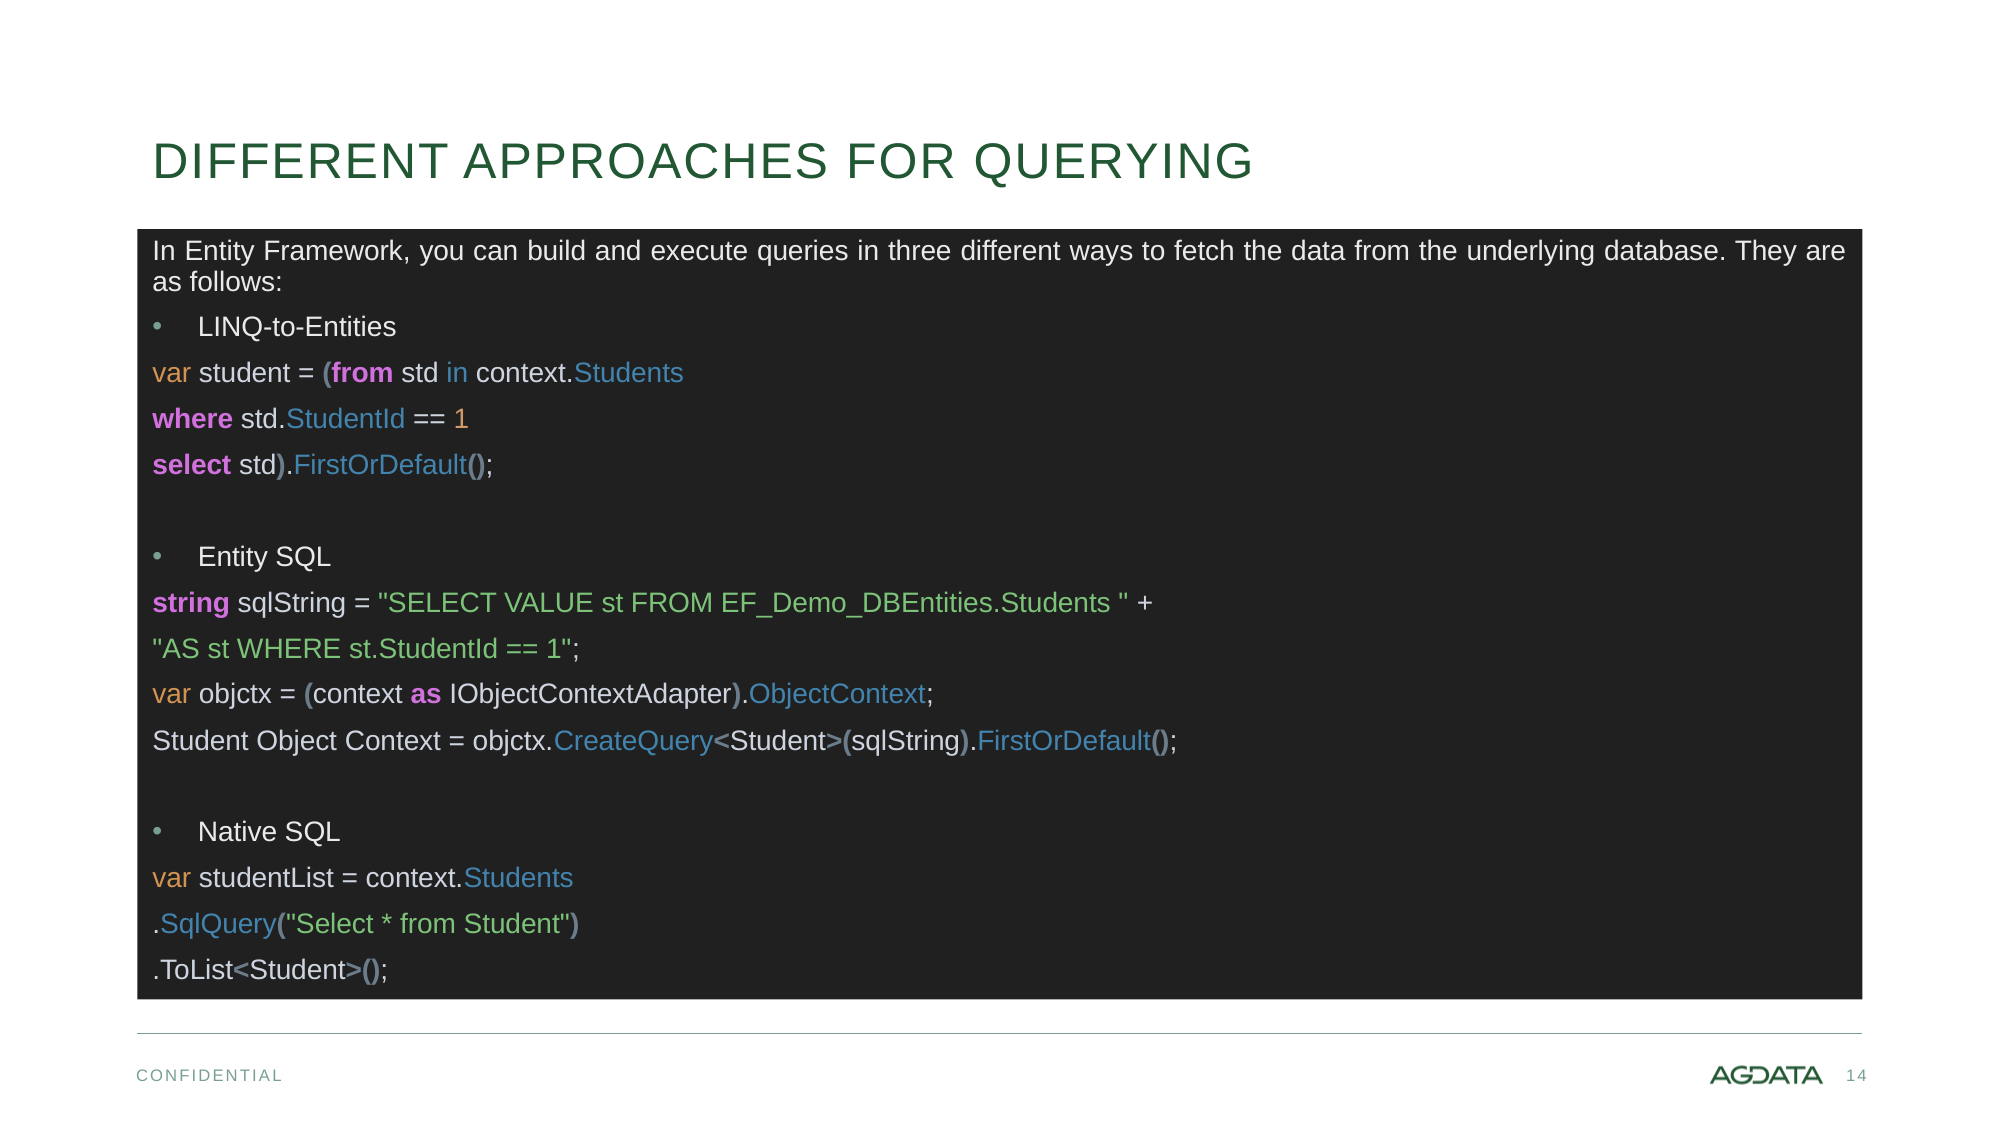

# Different Approaches for Querying
In Entity Framework, you can build and execute queries in three different ways to fetch the data from the underlying database. They are as follows:
LINQ-to-Entities
var student = (from std in context.Students
where std.StudentId == 1
select std).FirstOrDefault();

Entity SQL
string sqlString = "SELECT VALUE st FROM EF_Demo_DBEntities.Students " +
"AS st WHERE st.StudentId == 1";
var objctx = (context as IObjectContextAdapter).ObjectContext;
Student Object Context = objctx.CreateQuery<Student>(sqlString).FirstOrDefault();

Native SQL
var studentList = context.Students
.SqlQuery("Select * from Student")
.ToList<Student>();